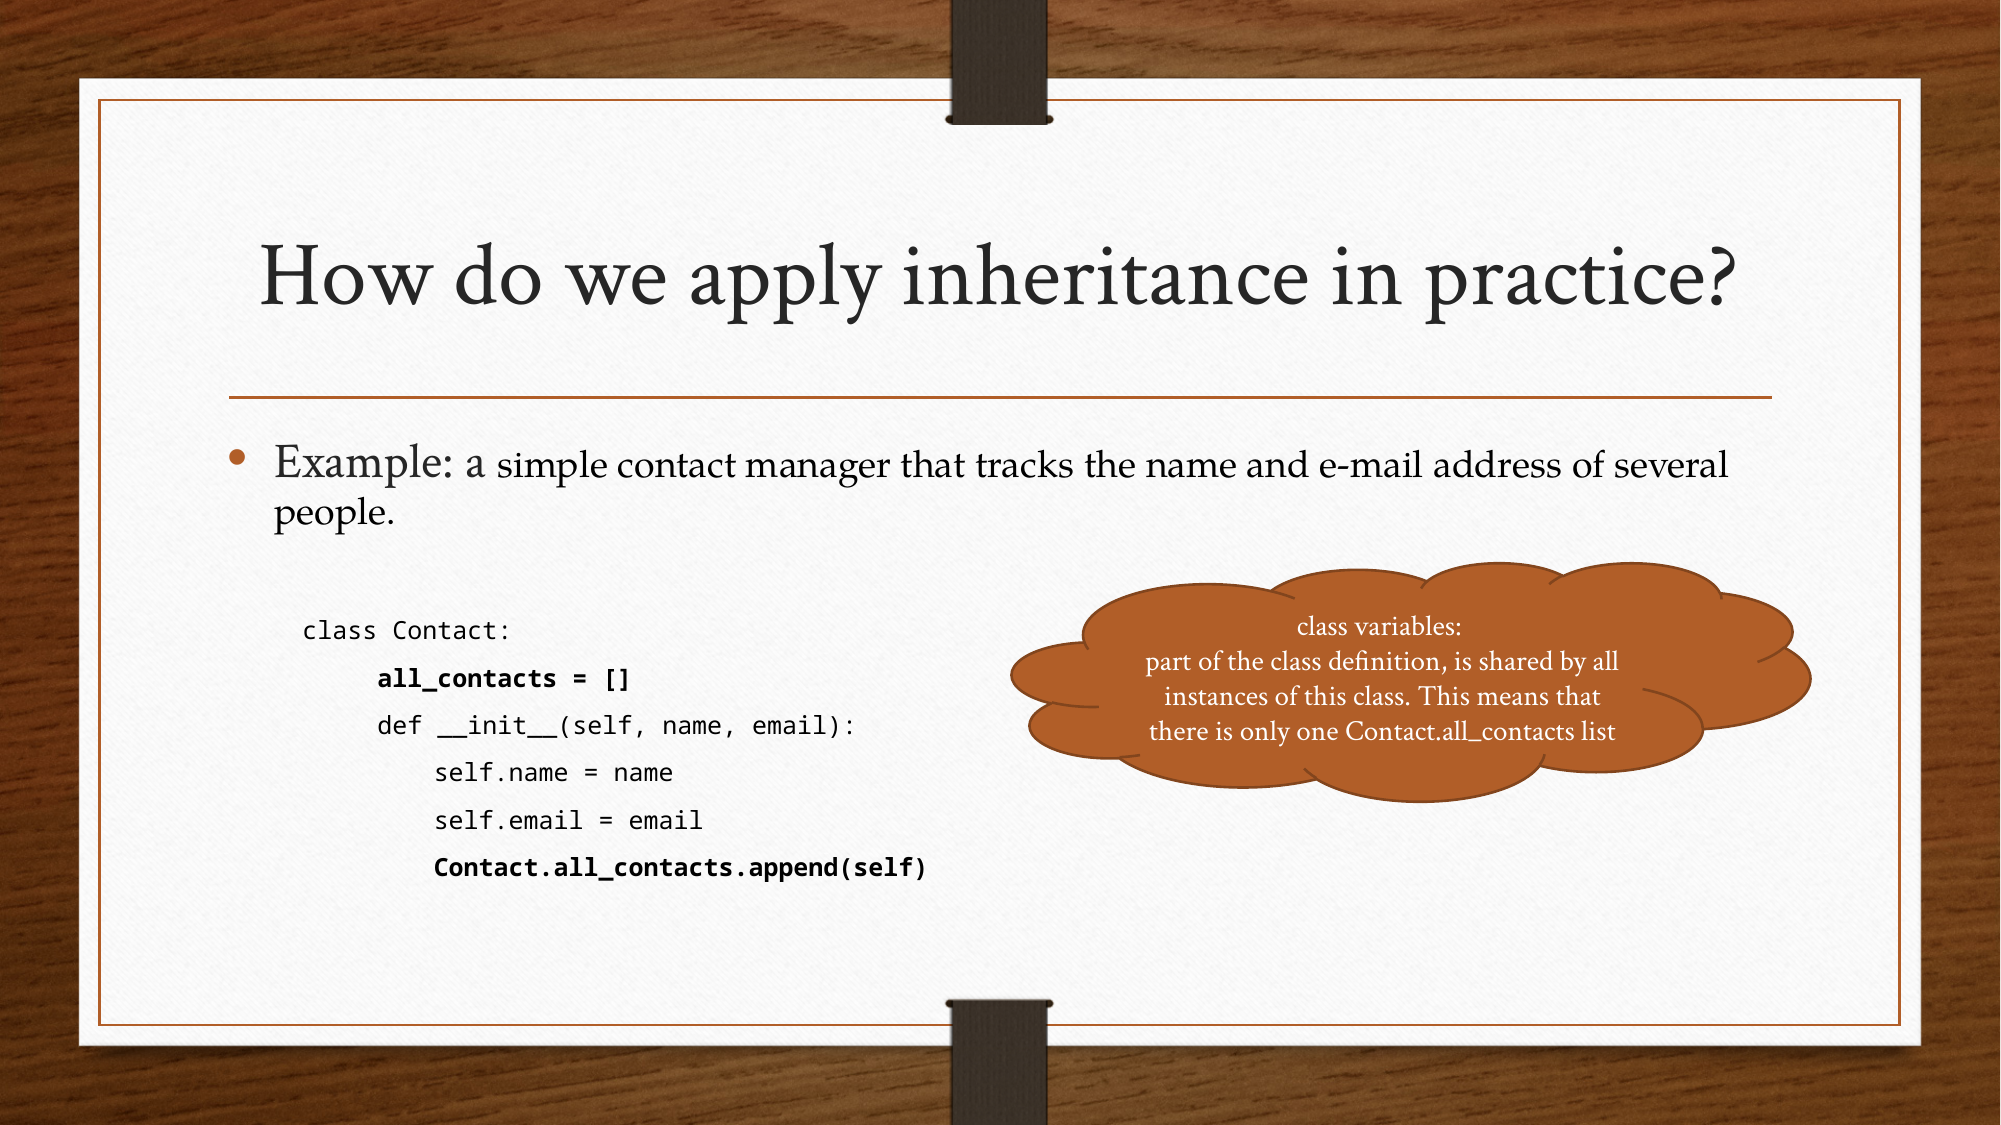

# How do we apply inheritance in practice?
Example: a simple contact manager that tracks the name and e-mail address of several people.

class Contact:
all_contacts = []
def __init__(self, name, email):
self.name = name
self.email = email
Contact.all_contacts.append(self)
class variables:
part of the class definition, is shared by all instances of this class. This means that
there is only one Contact.all_contacts list